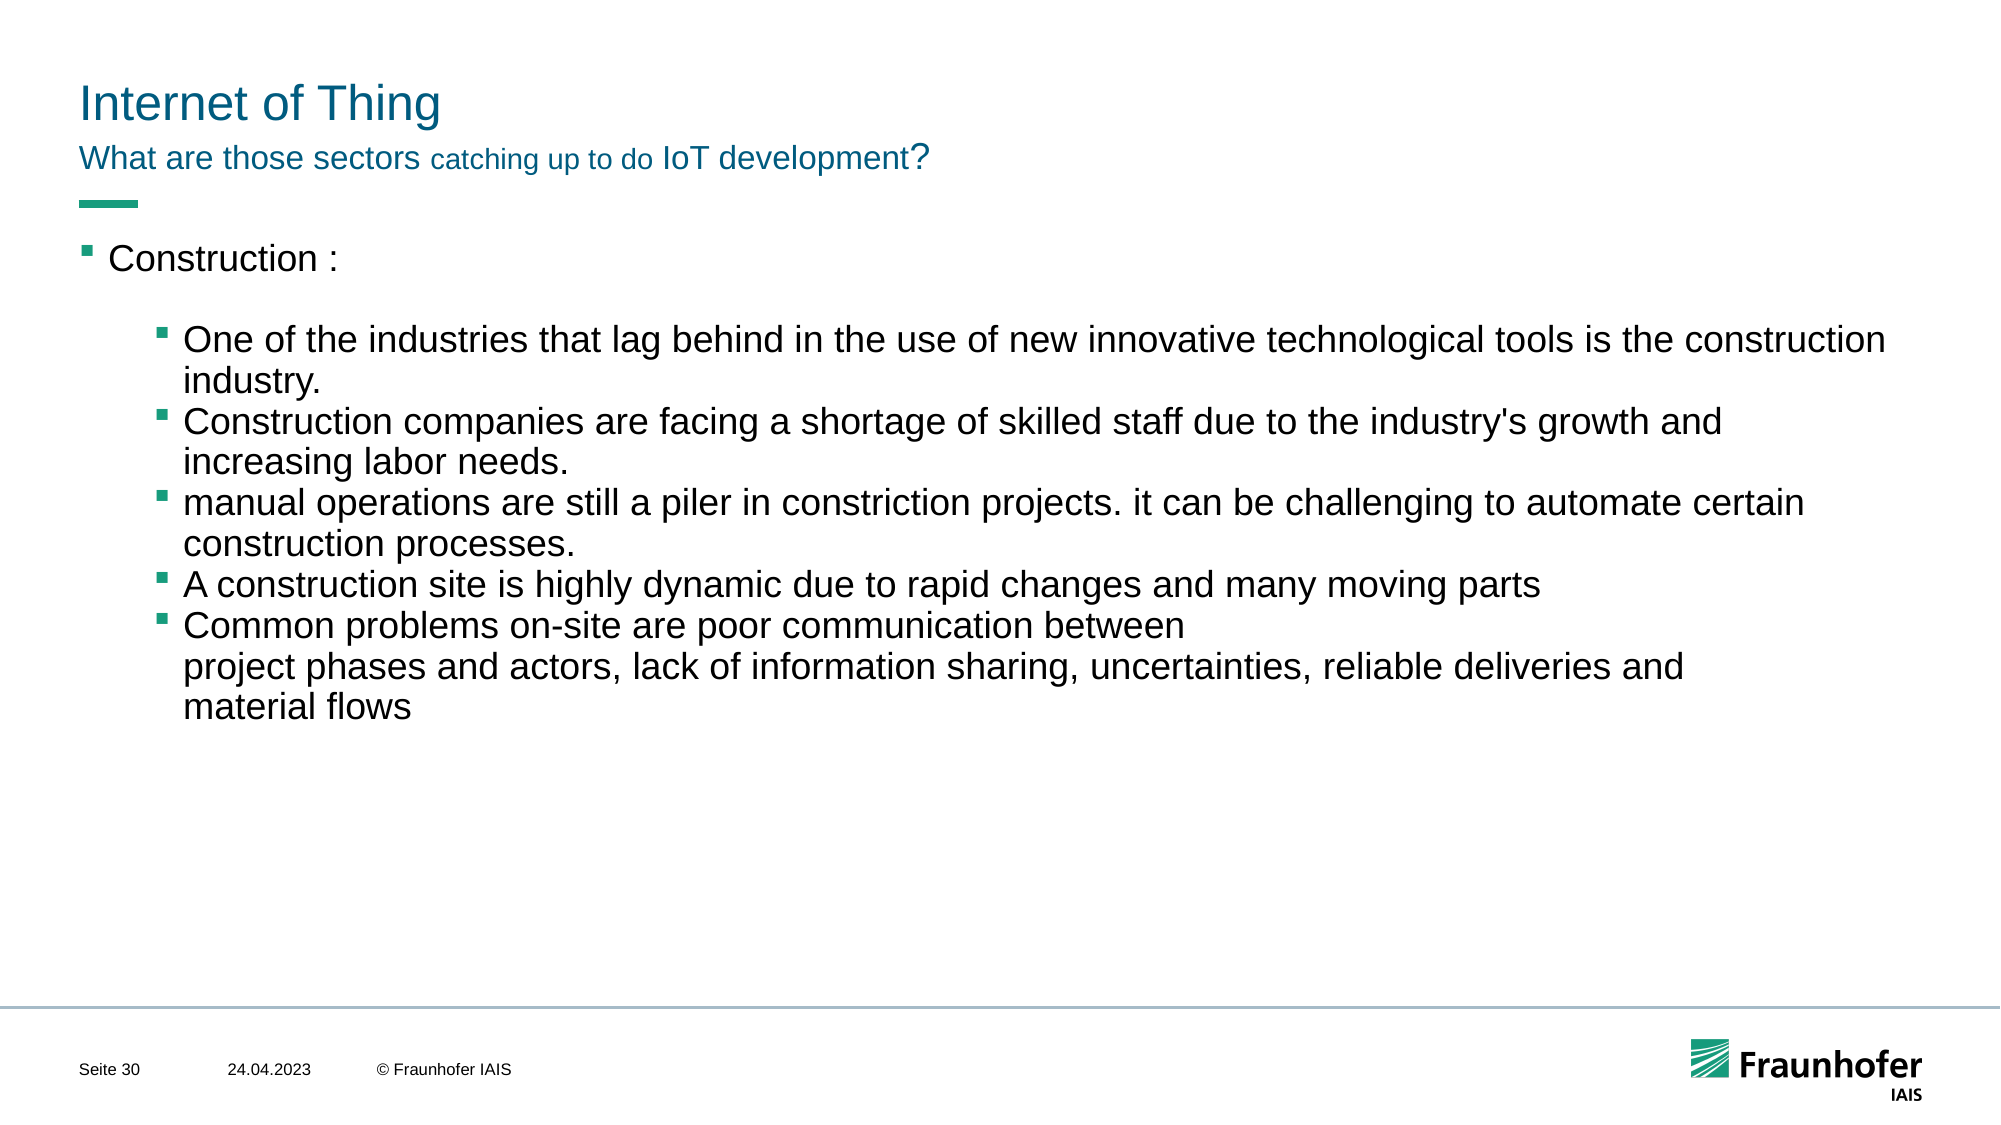

# Internet of Thing
What are those sectors catching up to do IoT development?
Construction :

One of the industries that lag behind in the use of new innovative technological tools is the construction industry.
Construction companies are facing a shortage of skilled staff due to the industry's growth and increasing labor needs.
manual operations are still a piler in constriction projects. it can be challenging to automate certain construction processes.
A construction site is highly dynamic due to rapid changes and many moving parts
Common problems on-site are poor communication between
project phases and actors, lack of information sharing, uncertainties, reliable deliveries and
material flows

Seite 30
24.04.2023
© Fraunhofer IAIS